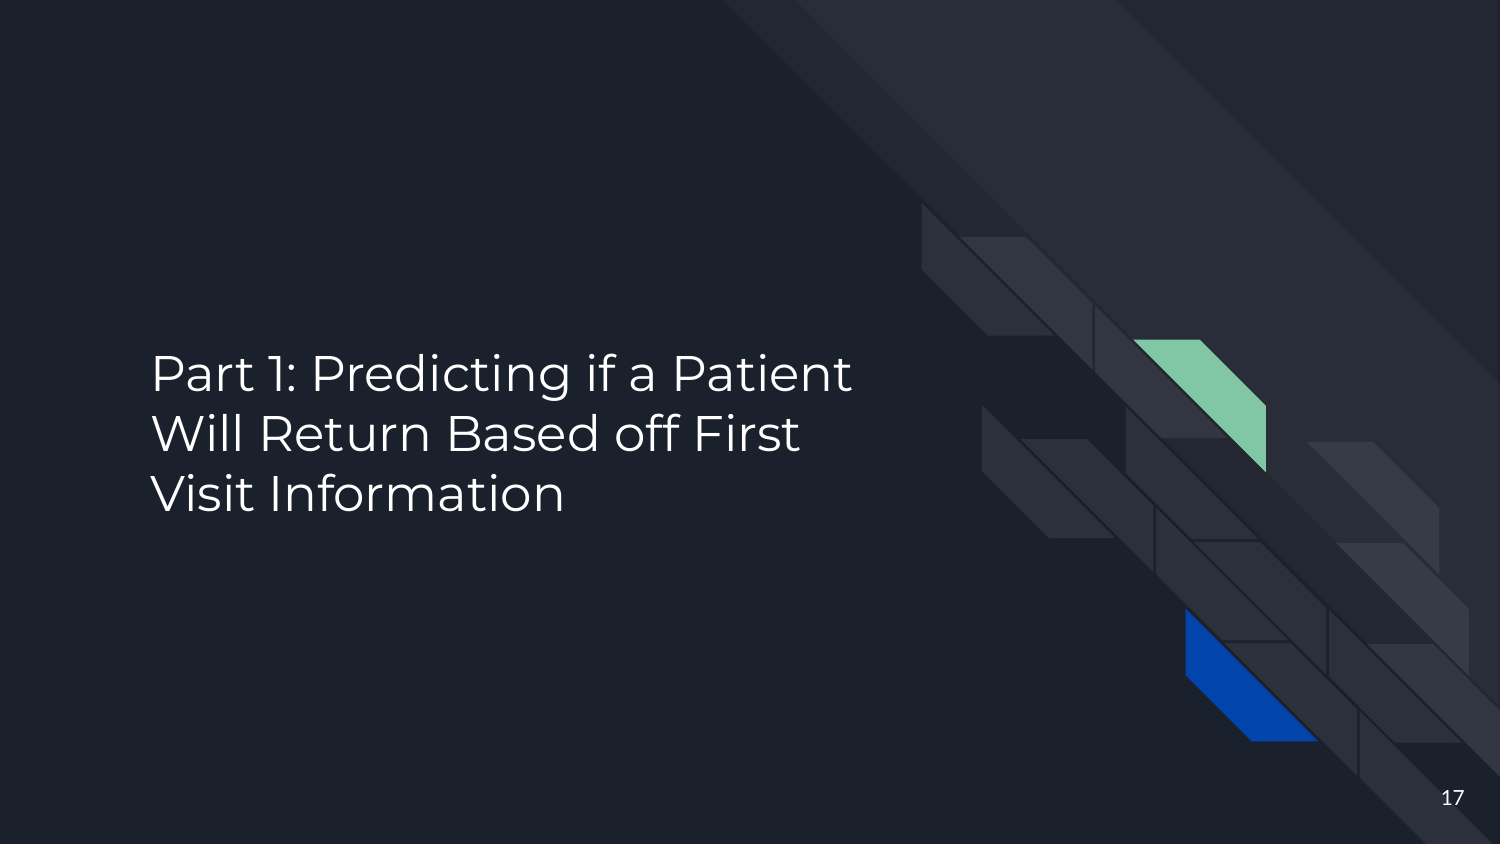

# Part 1: Predicting if a Patient Will Return Based off First Visit Information
17